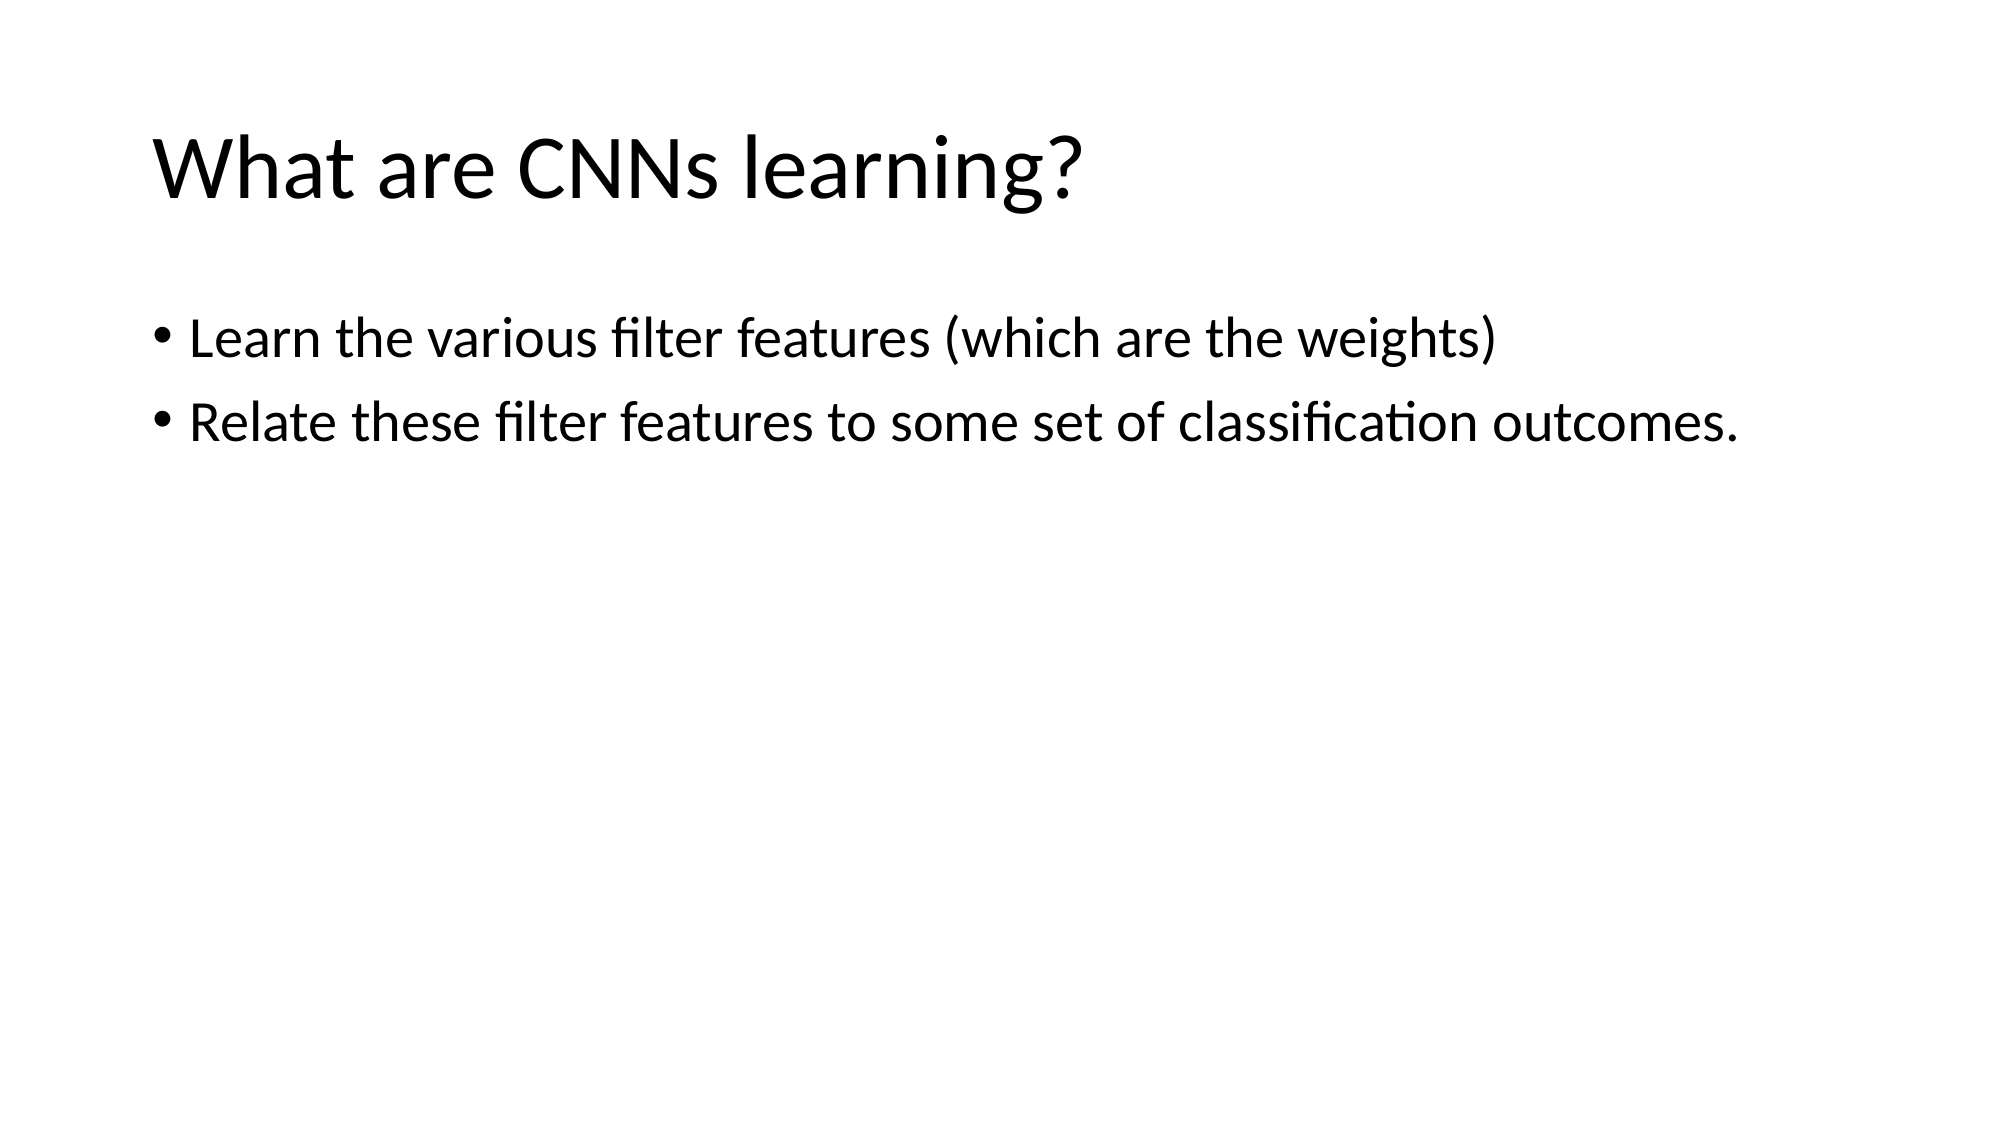

# What are CNNs learning?
Learn the various filter features (which are the weights)
Relate these filter features to some set of classification outcomes.